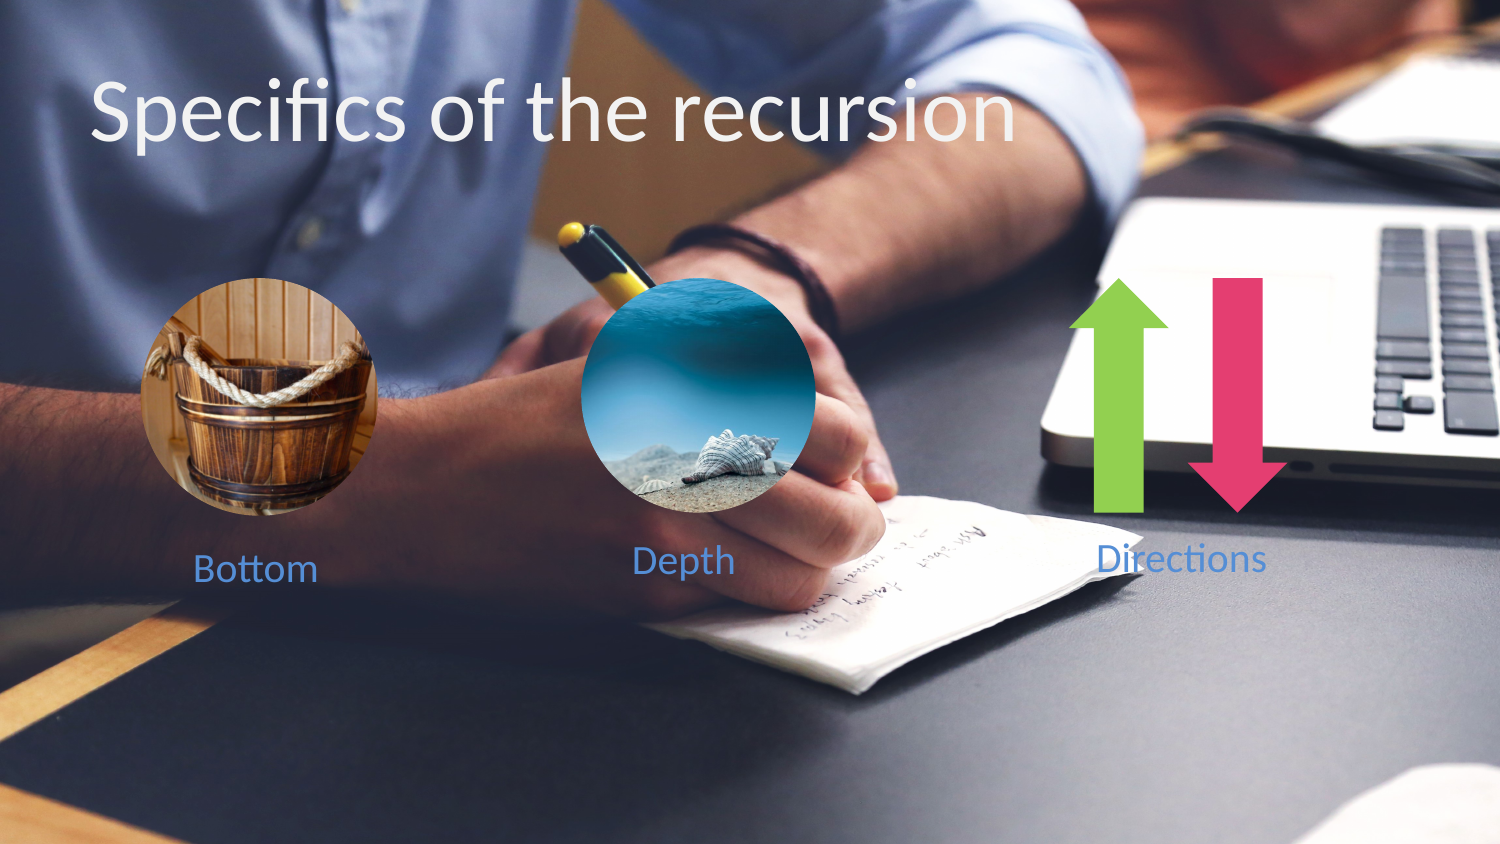

# Specifics of the recursion

Directions
Depth
Bottom